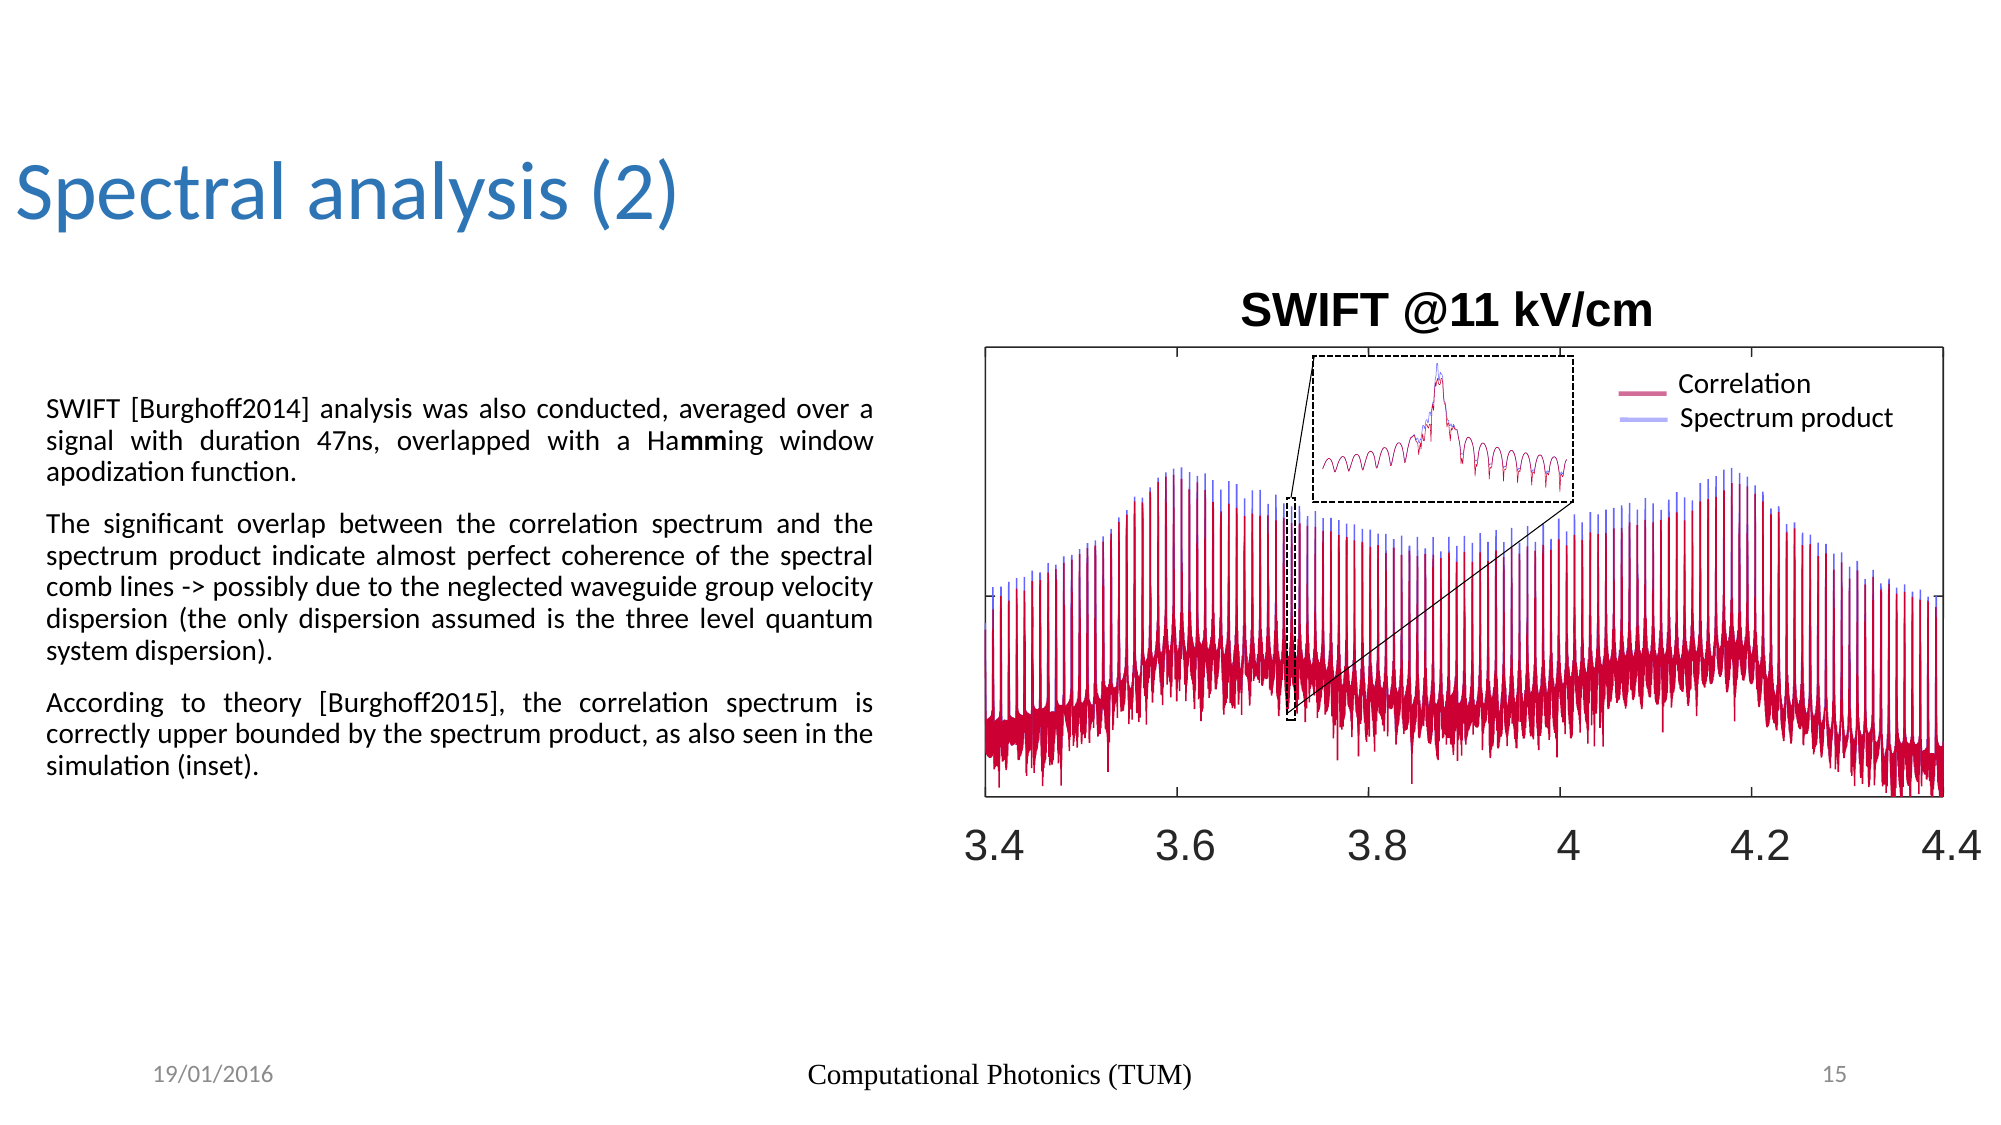

Spectral analysis (2)
SWIFT @11 kV/cm

3.4
3.6
3.8
4
4.2
4.4

Correlation
Spectrum product

SWIFT [Burghoff2014] analysis was also conducted, averaged over a signal with duration 47ns, overlapped with a Hamming window apodization function.
The significant overlap between the correlation spectrum and the spectrum product indicate almost perfect coherence of the spectral comb lines -> possibly due to the neglected waveguide group velocity dispersion (the only dispersion assumed is the three level quantum system dispersion).
According to theory [Burghoff2015], the correlation spectrum is correctly upper bounded by the spectrum product, as also seen in the simulation (inset).

19/01/2016
Computational Photonics (TUM)
15